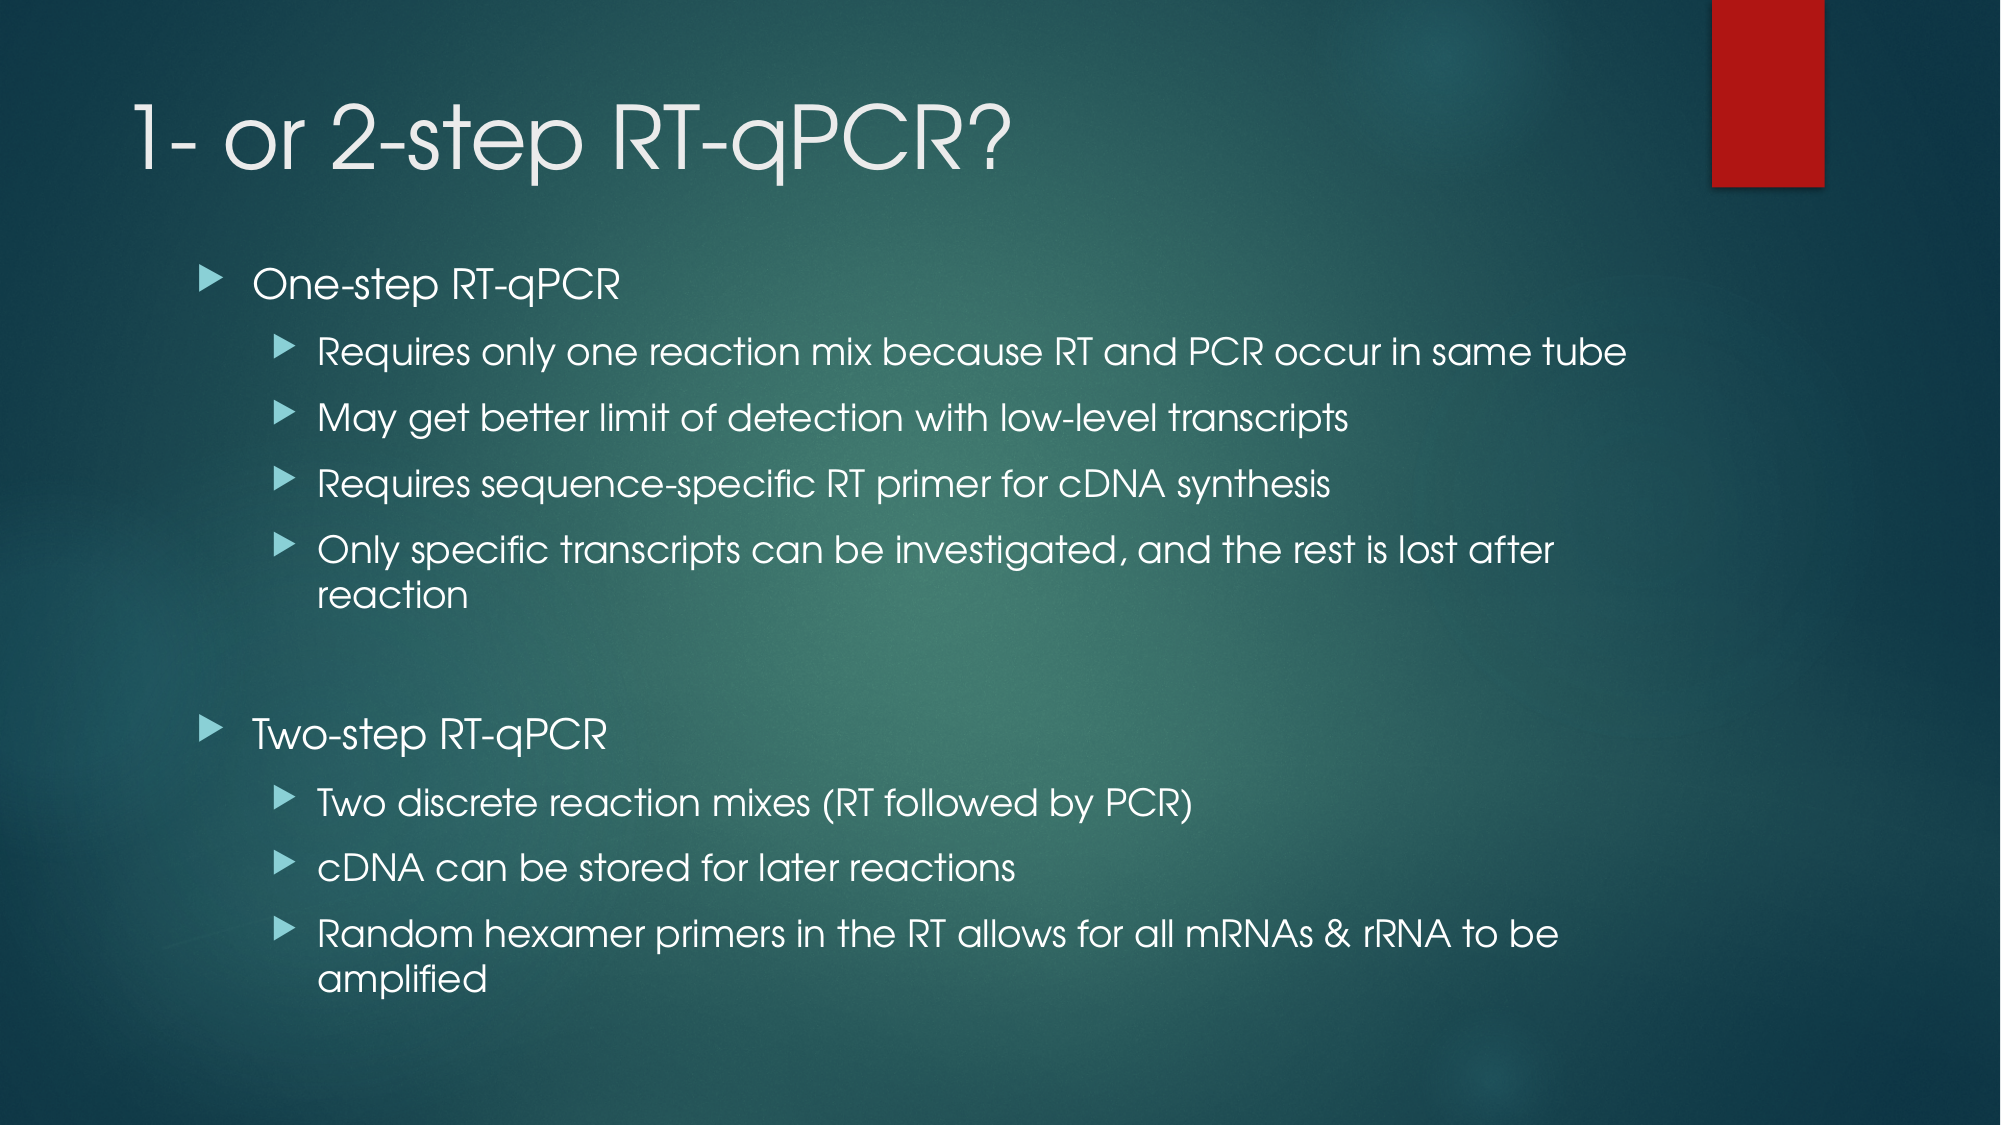

# 1- or 2-step RT-qPCR?
One-step RT-qPCR
Requires only one reaction mix because RT and PCR occur in same tube
May get better limit of detection with low-level transcripts
Requires sequence-specific RT primer for cDNA synthesis
Only specific transcripts can be investigated, and the rest is lost after reaction

Two-step RT-qPCR
Two discrete reaction mixes (RT followed by PCR)
cDNA can be stored for later reactions
Random hexamer primers in the RT allows for all mRNAs & rRNA to be amplified